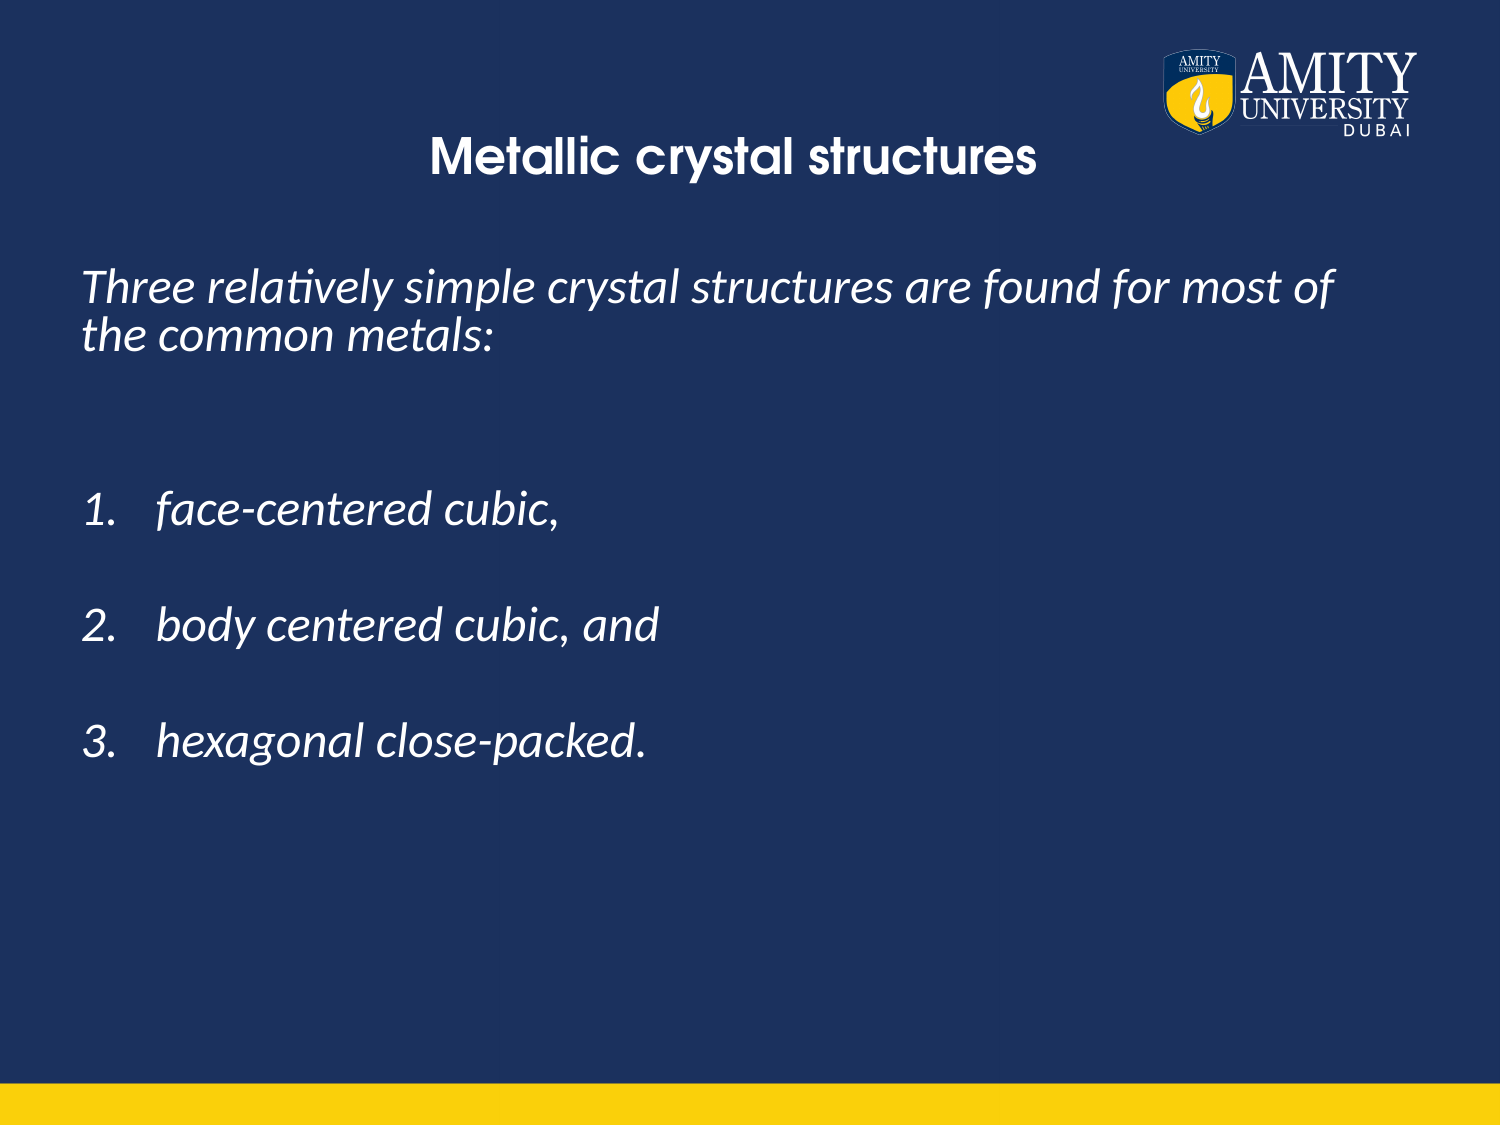

# Metallic crystal structures
Three relatively simple crystal structures are found for most of the common metals:

face-centered cubic,

body centered cubic, and

hexagonal close-packed.